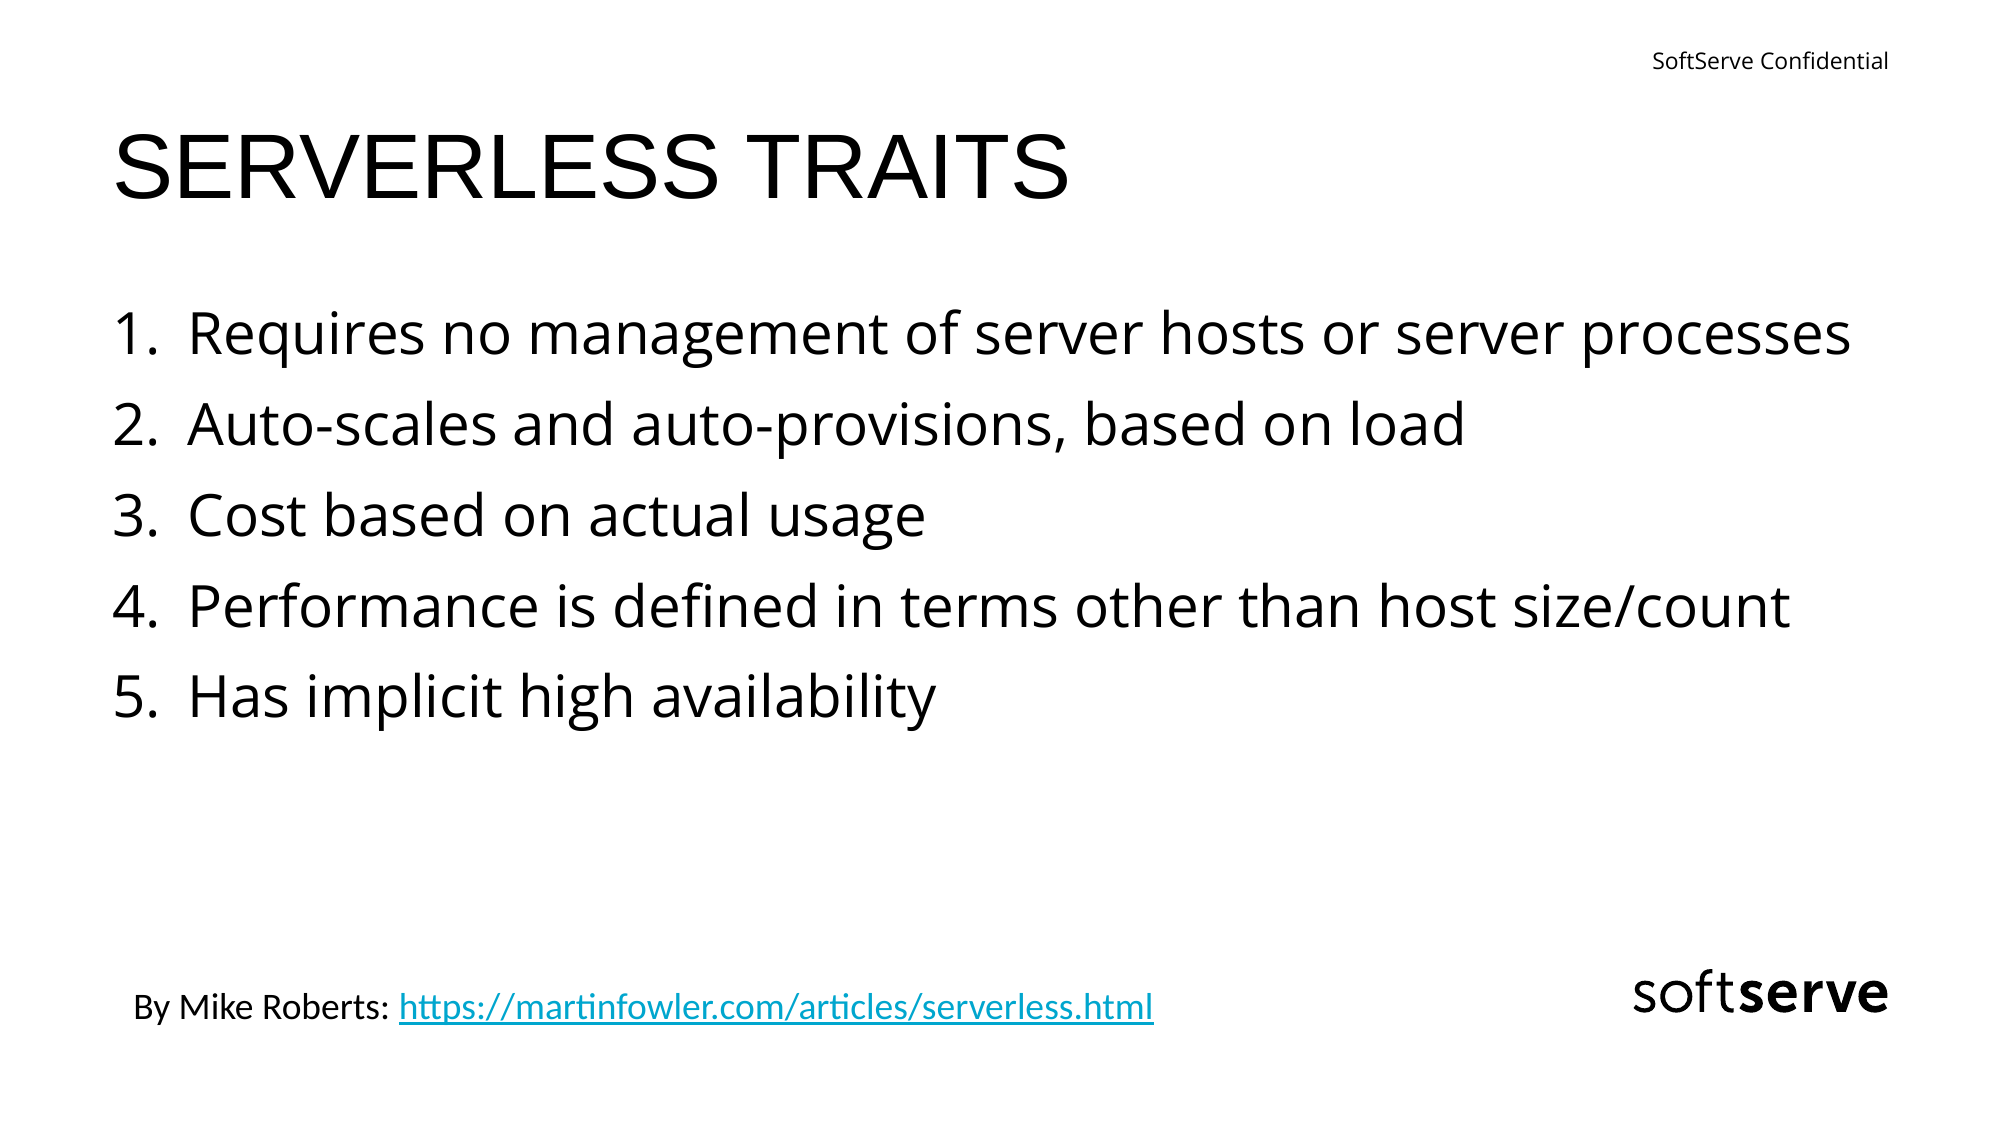

# SERVERLESS TRAITS
Requires no management of server hosts or server processes
Auto-scales and auto-provisions, based on load
Cost based on actual usage
Performance is defined in terms other than host size/count
Has implicit high availability
By Mike Roberts: https://martinfowler.com/articles/serverless.html